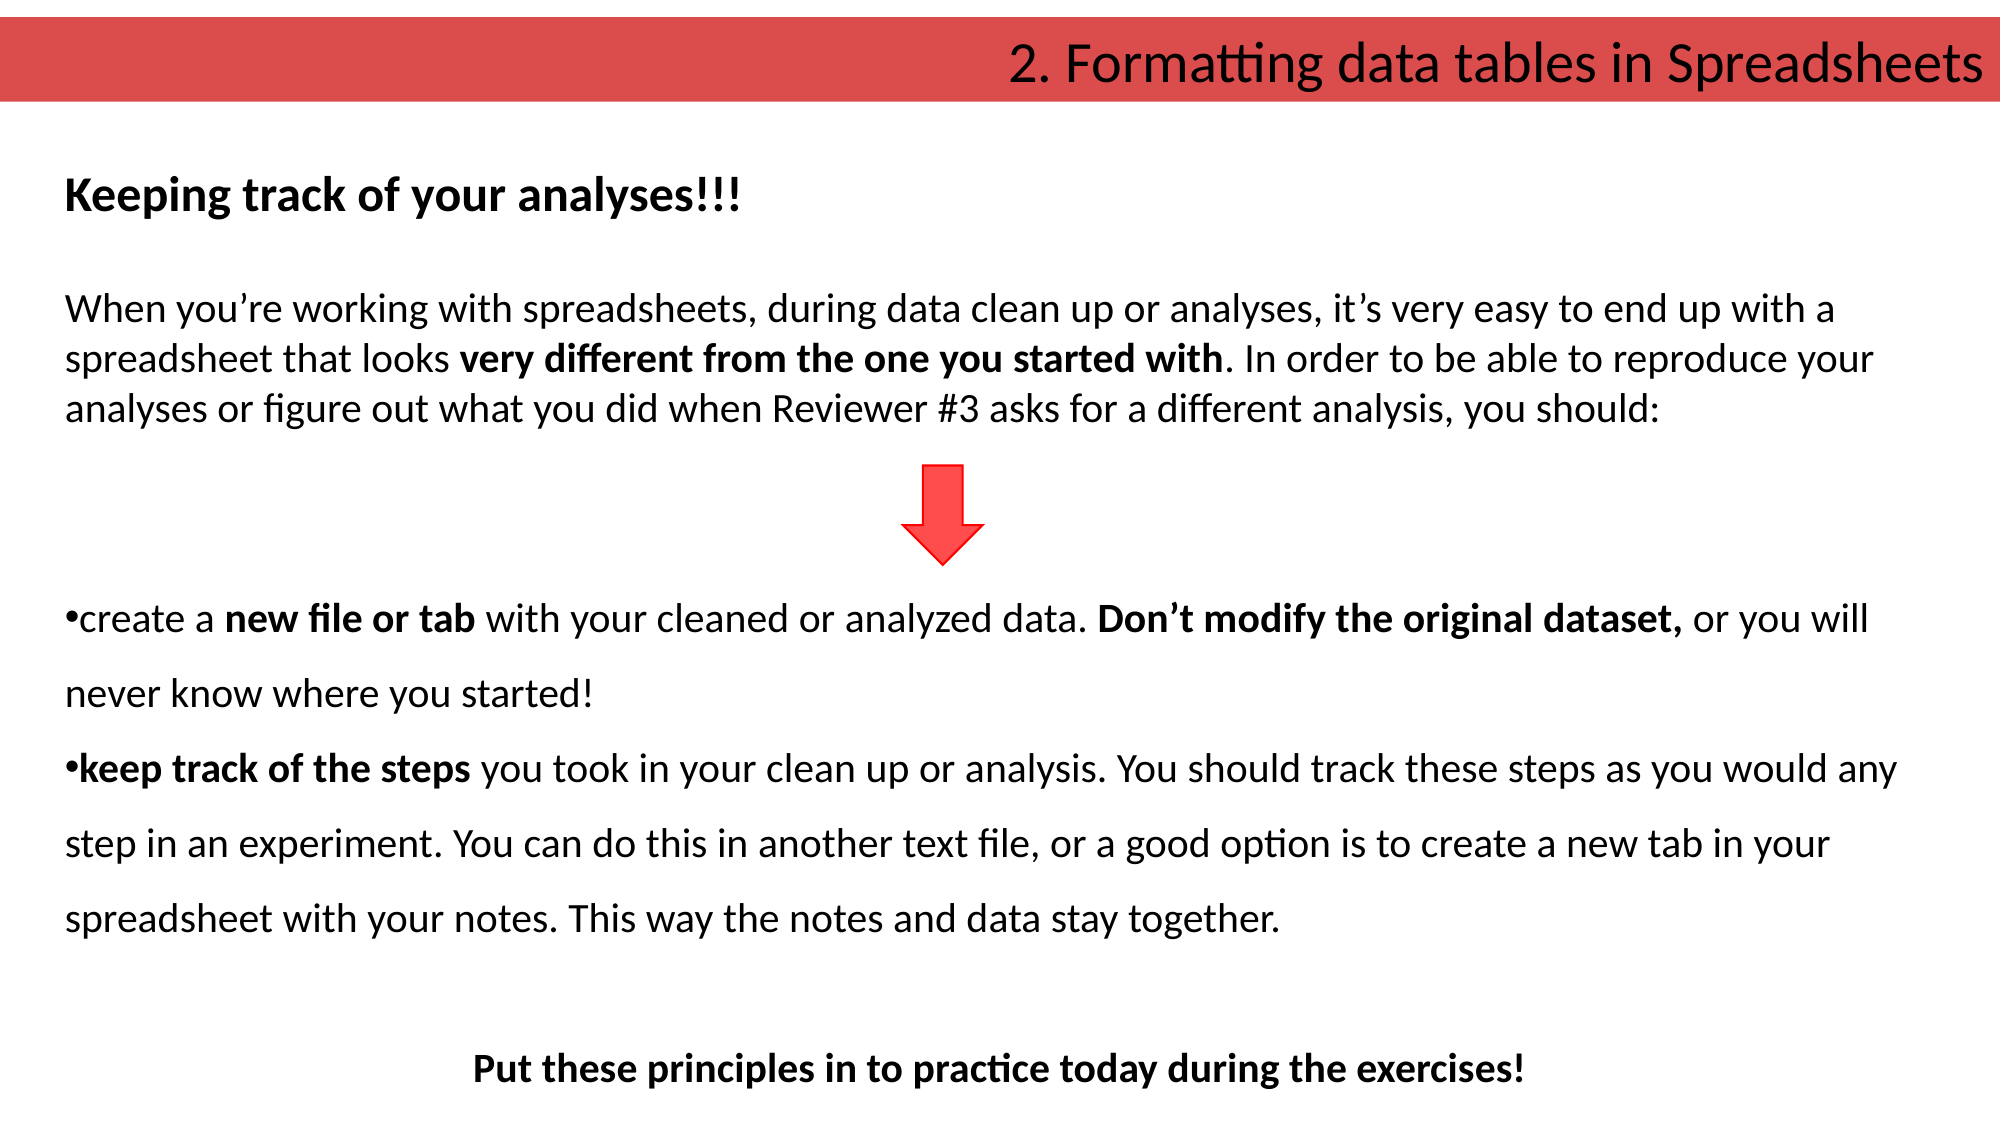

2. Formatting data tables in Spreadsheets
Keeping track of your analyses!!!

When you’re working with spreadsheets, during data clean up or analyses, it’s very easy to end up with a spreadsheet that looks very different from the one you started with. In order to be able to reproduce your analyses or figure out what you did when Reviewer #3 asks for a different analysis, you should:

create a new file or tab with your cleaned or analyzed data. Don’t modify the original dataset, or you will never know where you started!
keep track of the steps you took in your clean up or analysis. You should track these steps as you would any step in an experiment. You can do this in another text file, or a good option is to create a new tab in your spreadsheet with your notes. This way the notes and data stay together.

Put these principles in to practice today during the exercises!